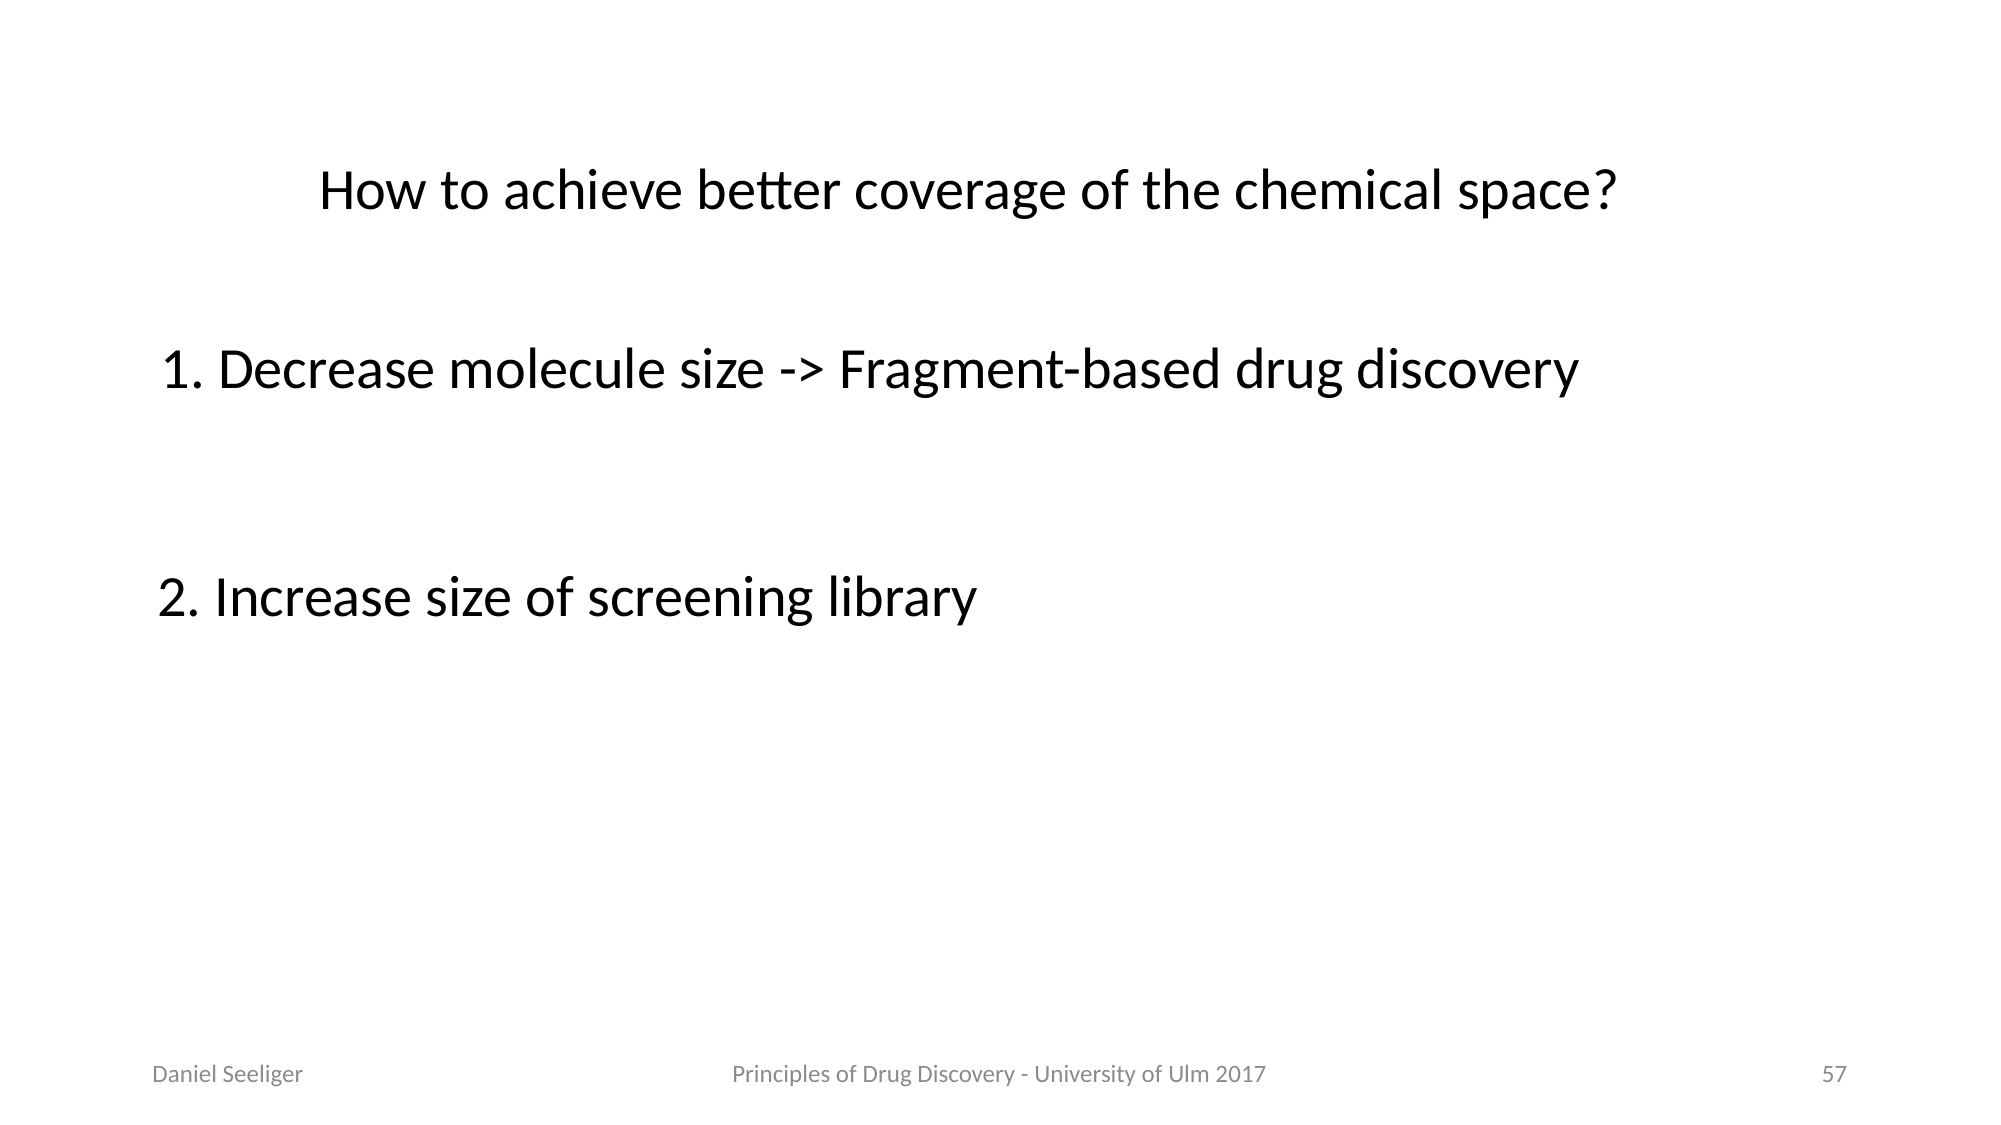

How to achieve better coverage of the chemical space?
1. Decrease molecule size -> Fragment-based drug discovery
2. Increase size of screening library
Daniel Seeliger
Principles of Drug Discovery - University of Ulm 2017
57